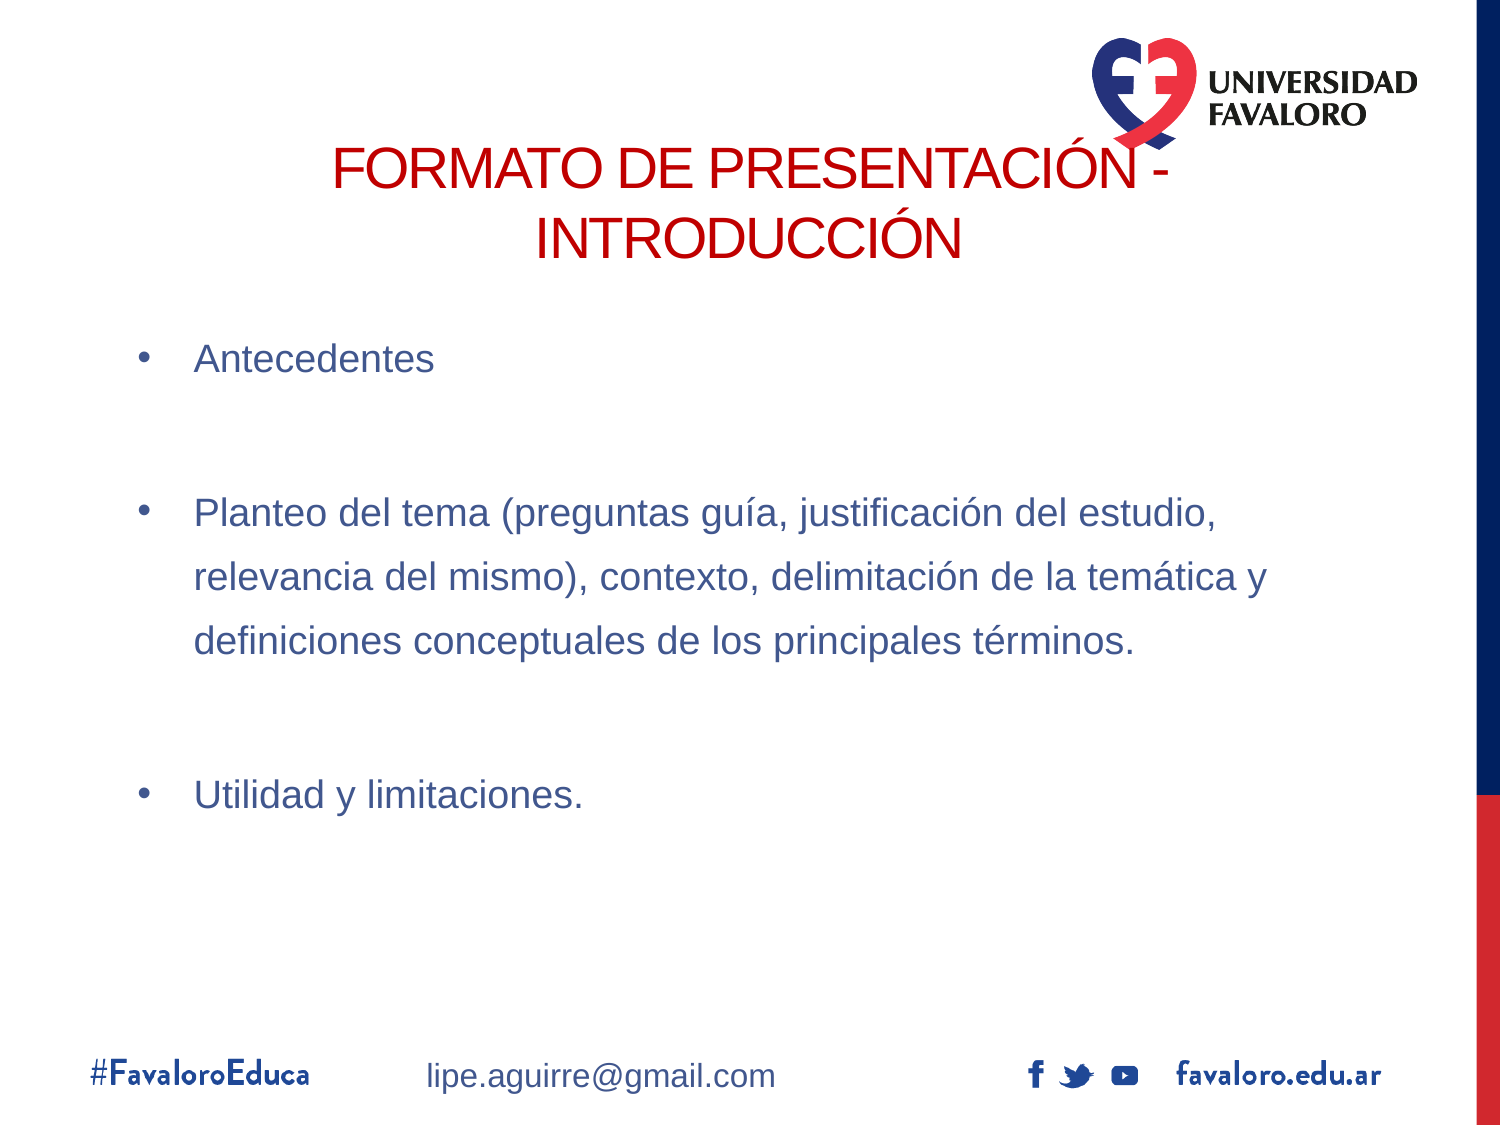

# Formato de Presentación - Introducción

Antecedentes

Planteo del tema (preguntas guía, justificación del estudio, relevancia del mismo), contexto, delimitación de la temática y  definiciones conceptuales de los principales términos.

Utilidad y limitaciones.

lipe.aguirre@gmail.com